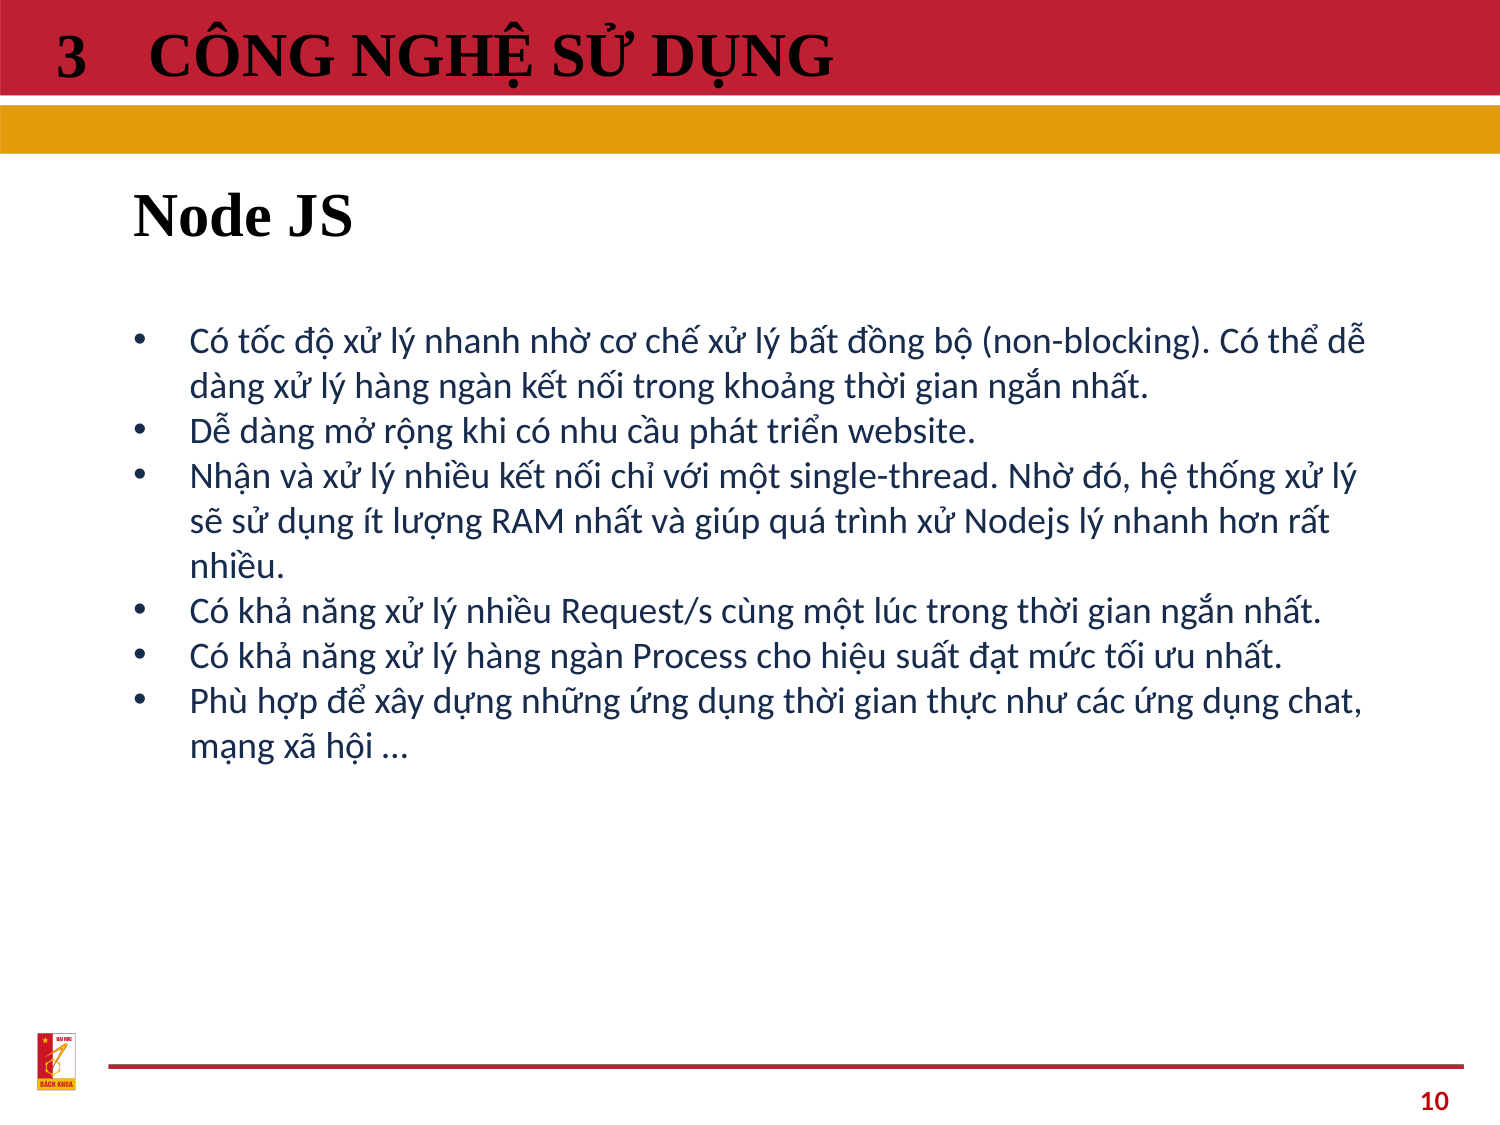

3
# CÔNG NGHỆ SỬ DỤNG
Node JS
Có tốc độ xử lý nhanh nhờ cơ chế xử lý bất đồng bộ (non-blocking). Có thể dễ dàng xử lý hàng ngàn kết nối trong khoảng thời gian ngắn nhất.
Dễ dàng mở rộng khi có nhu cầu phát triển website.
Nhận và xử lý nhiều kết nối chỉ với một single-thread. Nhờ đó, hệ thống xử lý sẽ sử dụng ít lượng RAM nhất và giúp quá trình xử Nodejs lý nhanh hơn rất nhiều.
Có khả năng xử lý nhiều Request/s cùng một lúc trong thời gian ngắn nhất.
Có khả năng xử lý hàng ngàn Process cho hiệu suất đạt mức tối ưu nhất.
Phù hợp để xây dựng những ứng dụng thời gian thực như các ứng dụng chat, mạng xã hội …
10